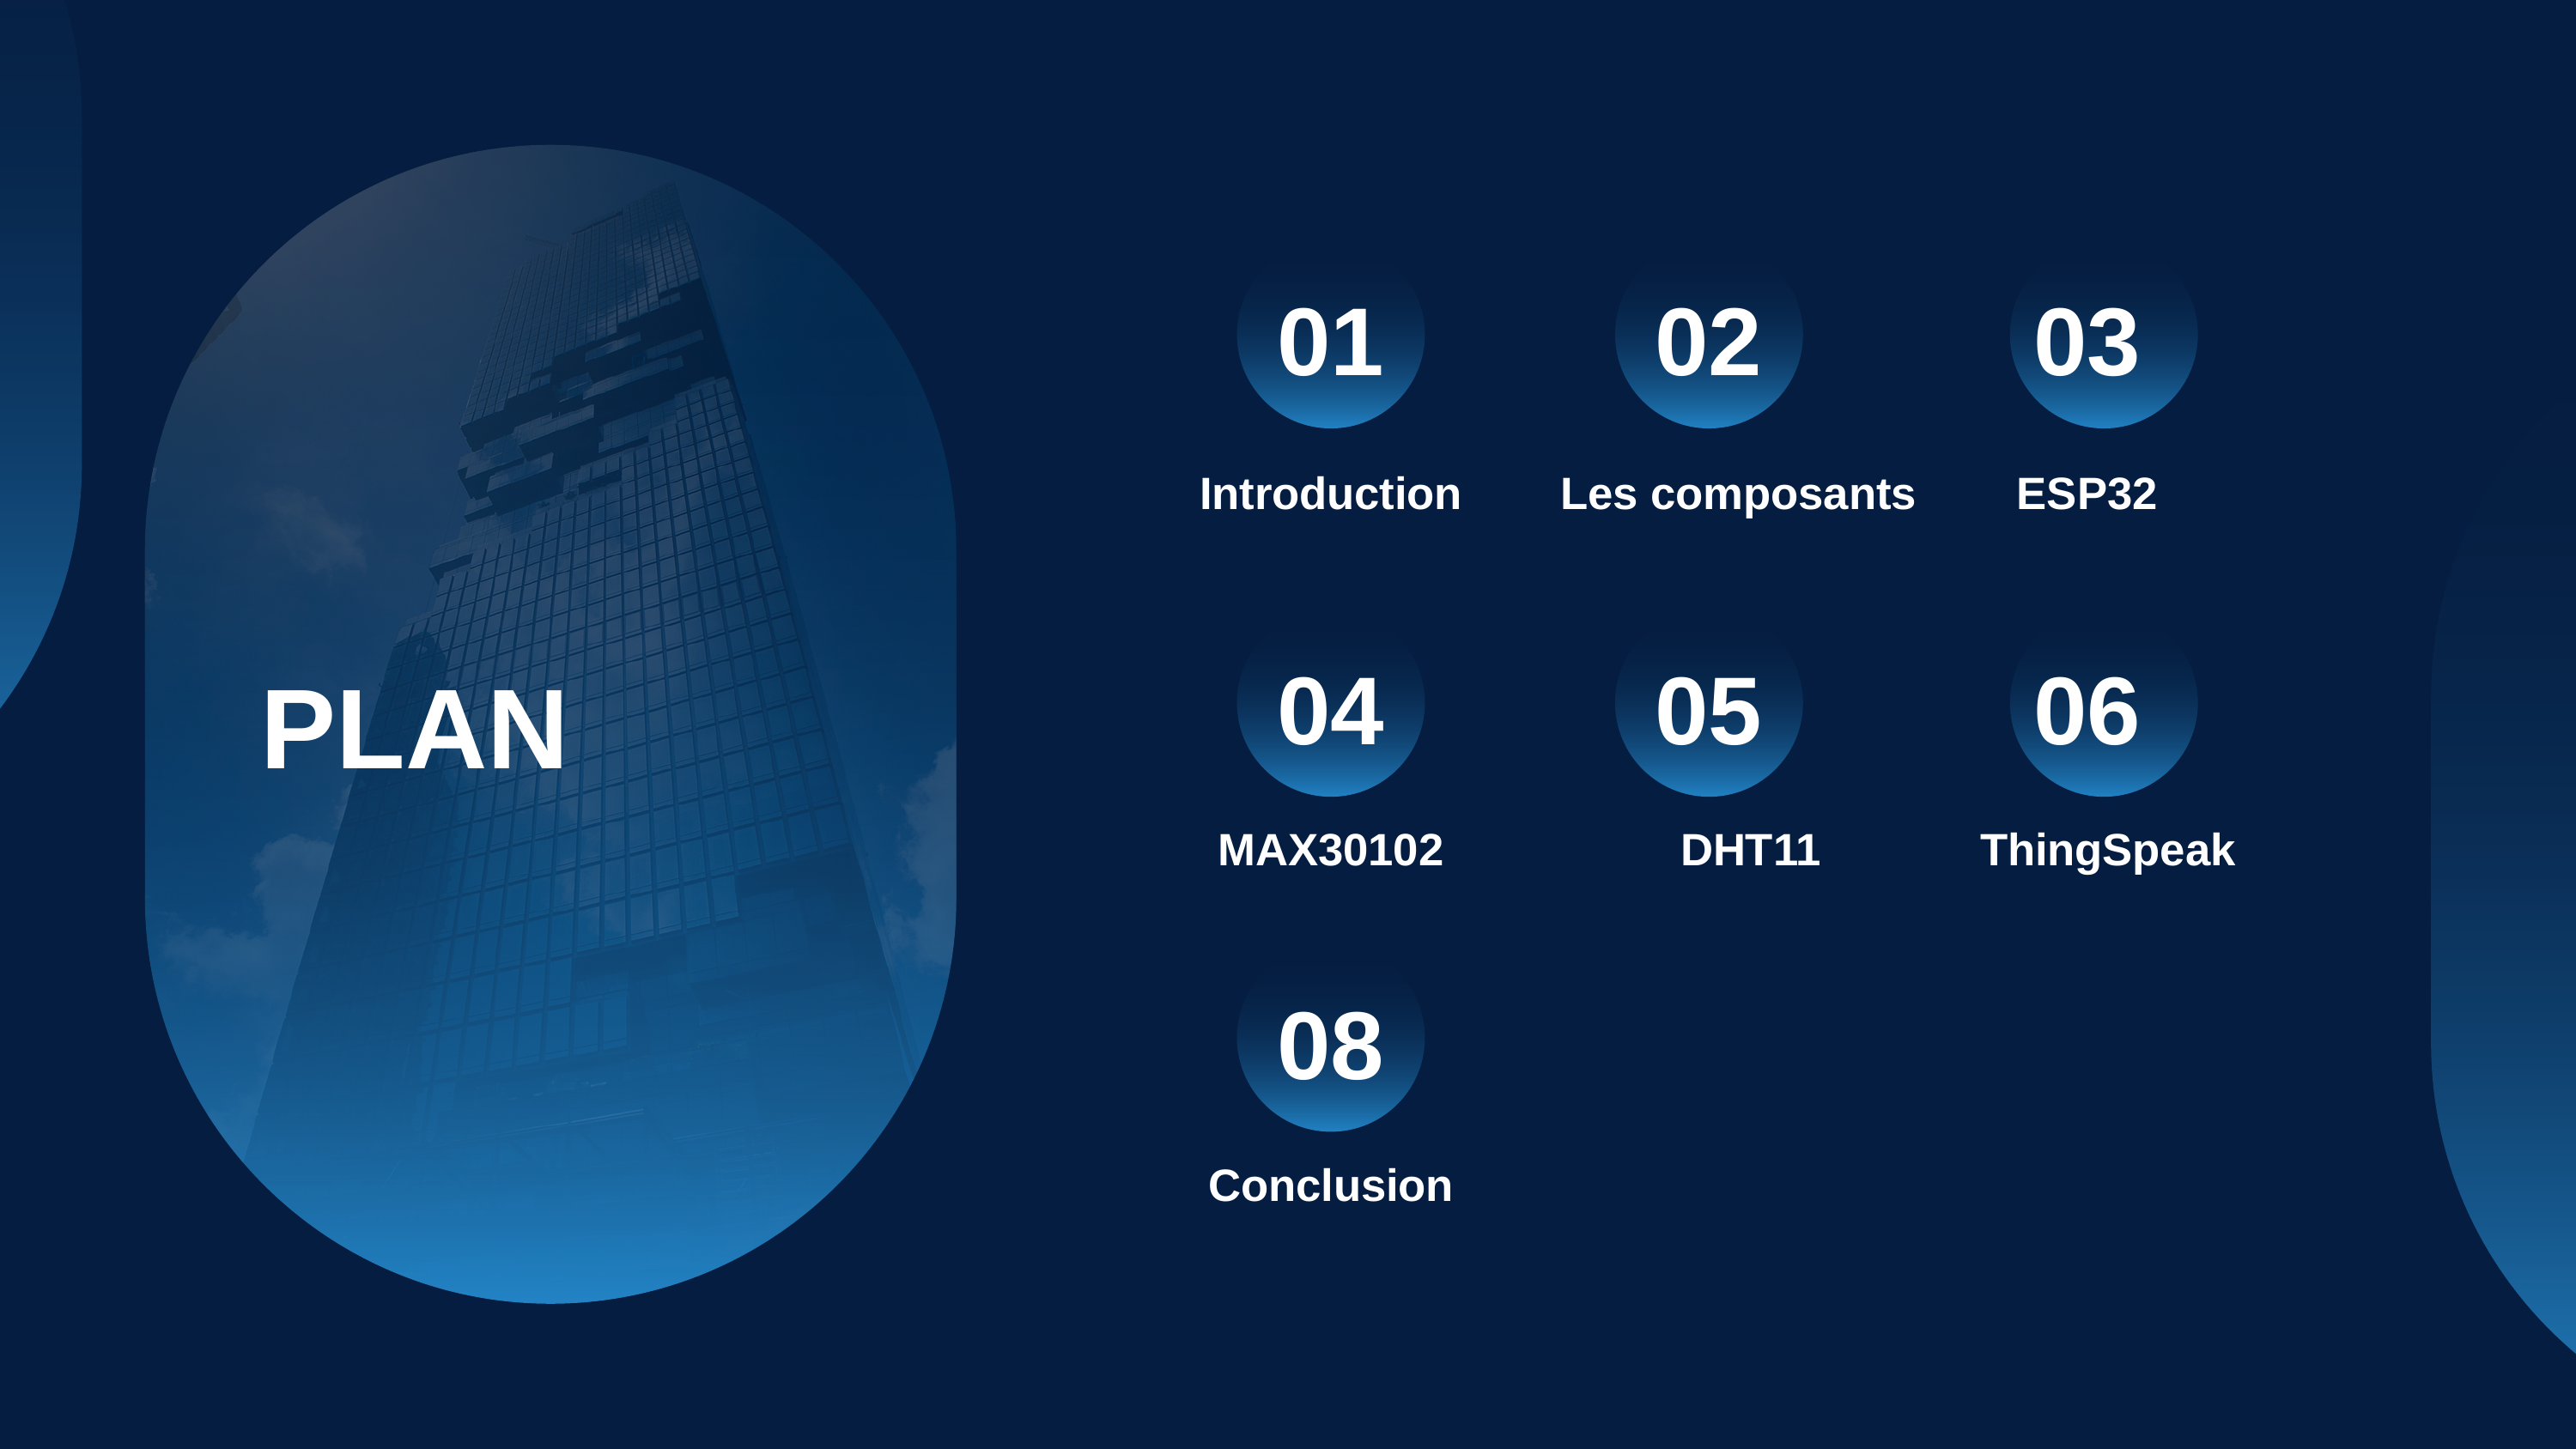

01
02
03

Introduction
Les composants
ESP32

04
05
06
PLAN
MAX30102
DHT11
ThingSpeak

08
Conclusion